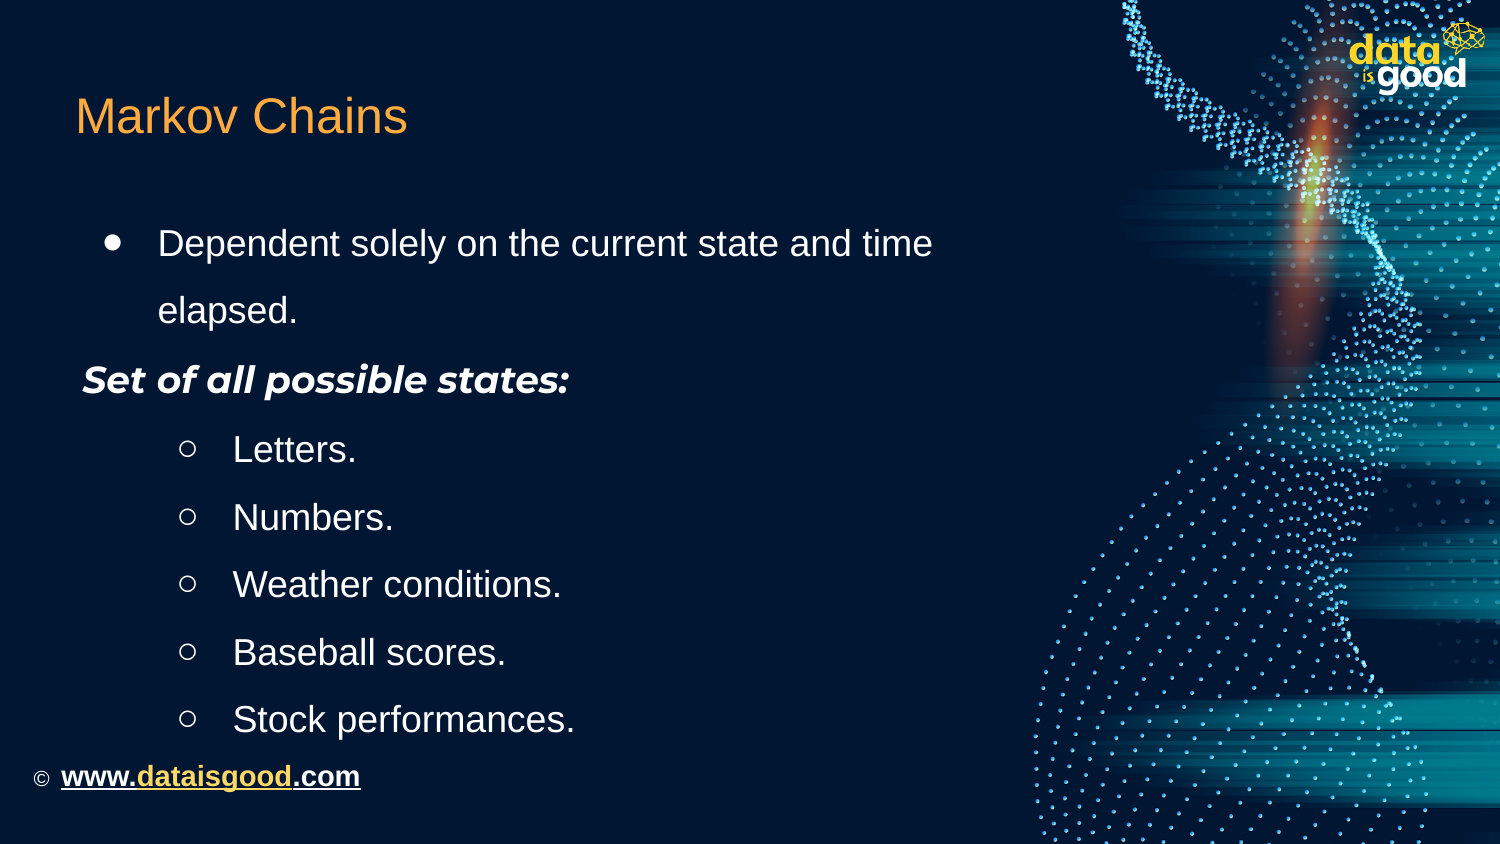

# Markov Chains
Dependent solely on the current state and time elapsed.
Set of all possible states:
Letters.
Numbers.
Weather conditions.
Baseball scores.
Stock performances.